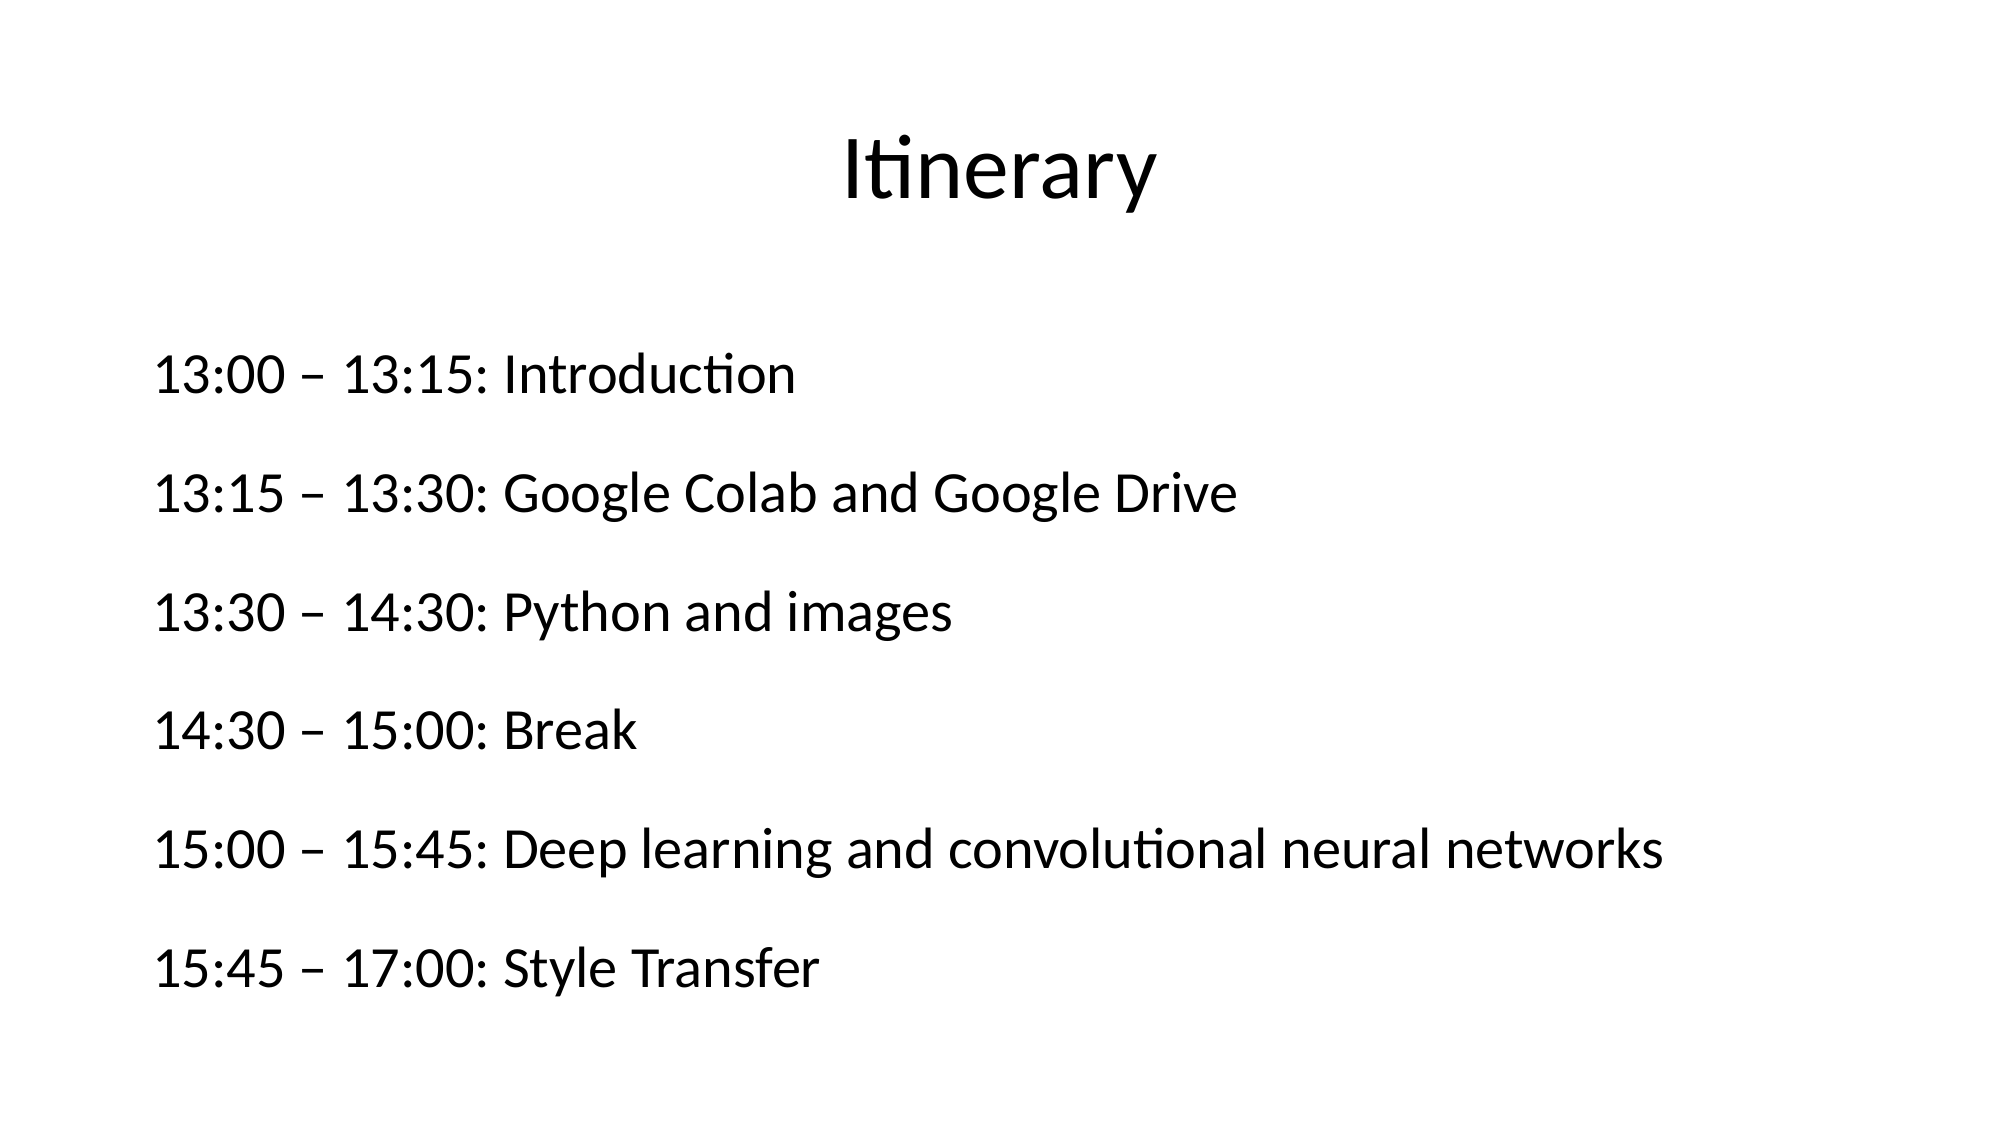

# Itinerary
13:00 – 13:15: Introduction
13:15 – 13:30: Google Colab and Google Drive
13:30 – 14:30: Python and images
14:30 – 15:00: Break
15:00 – 15:45: Deep learning and convolutional neural networks
15:45 – 17:00: Style Transfer